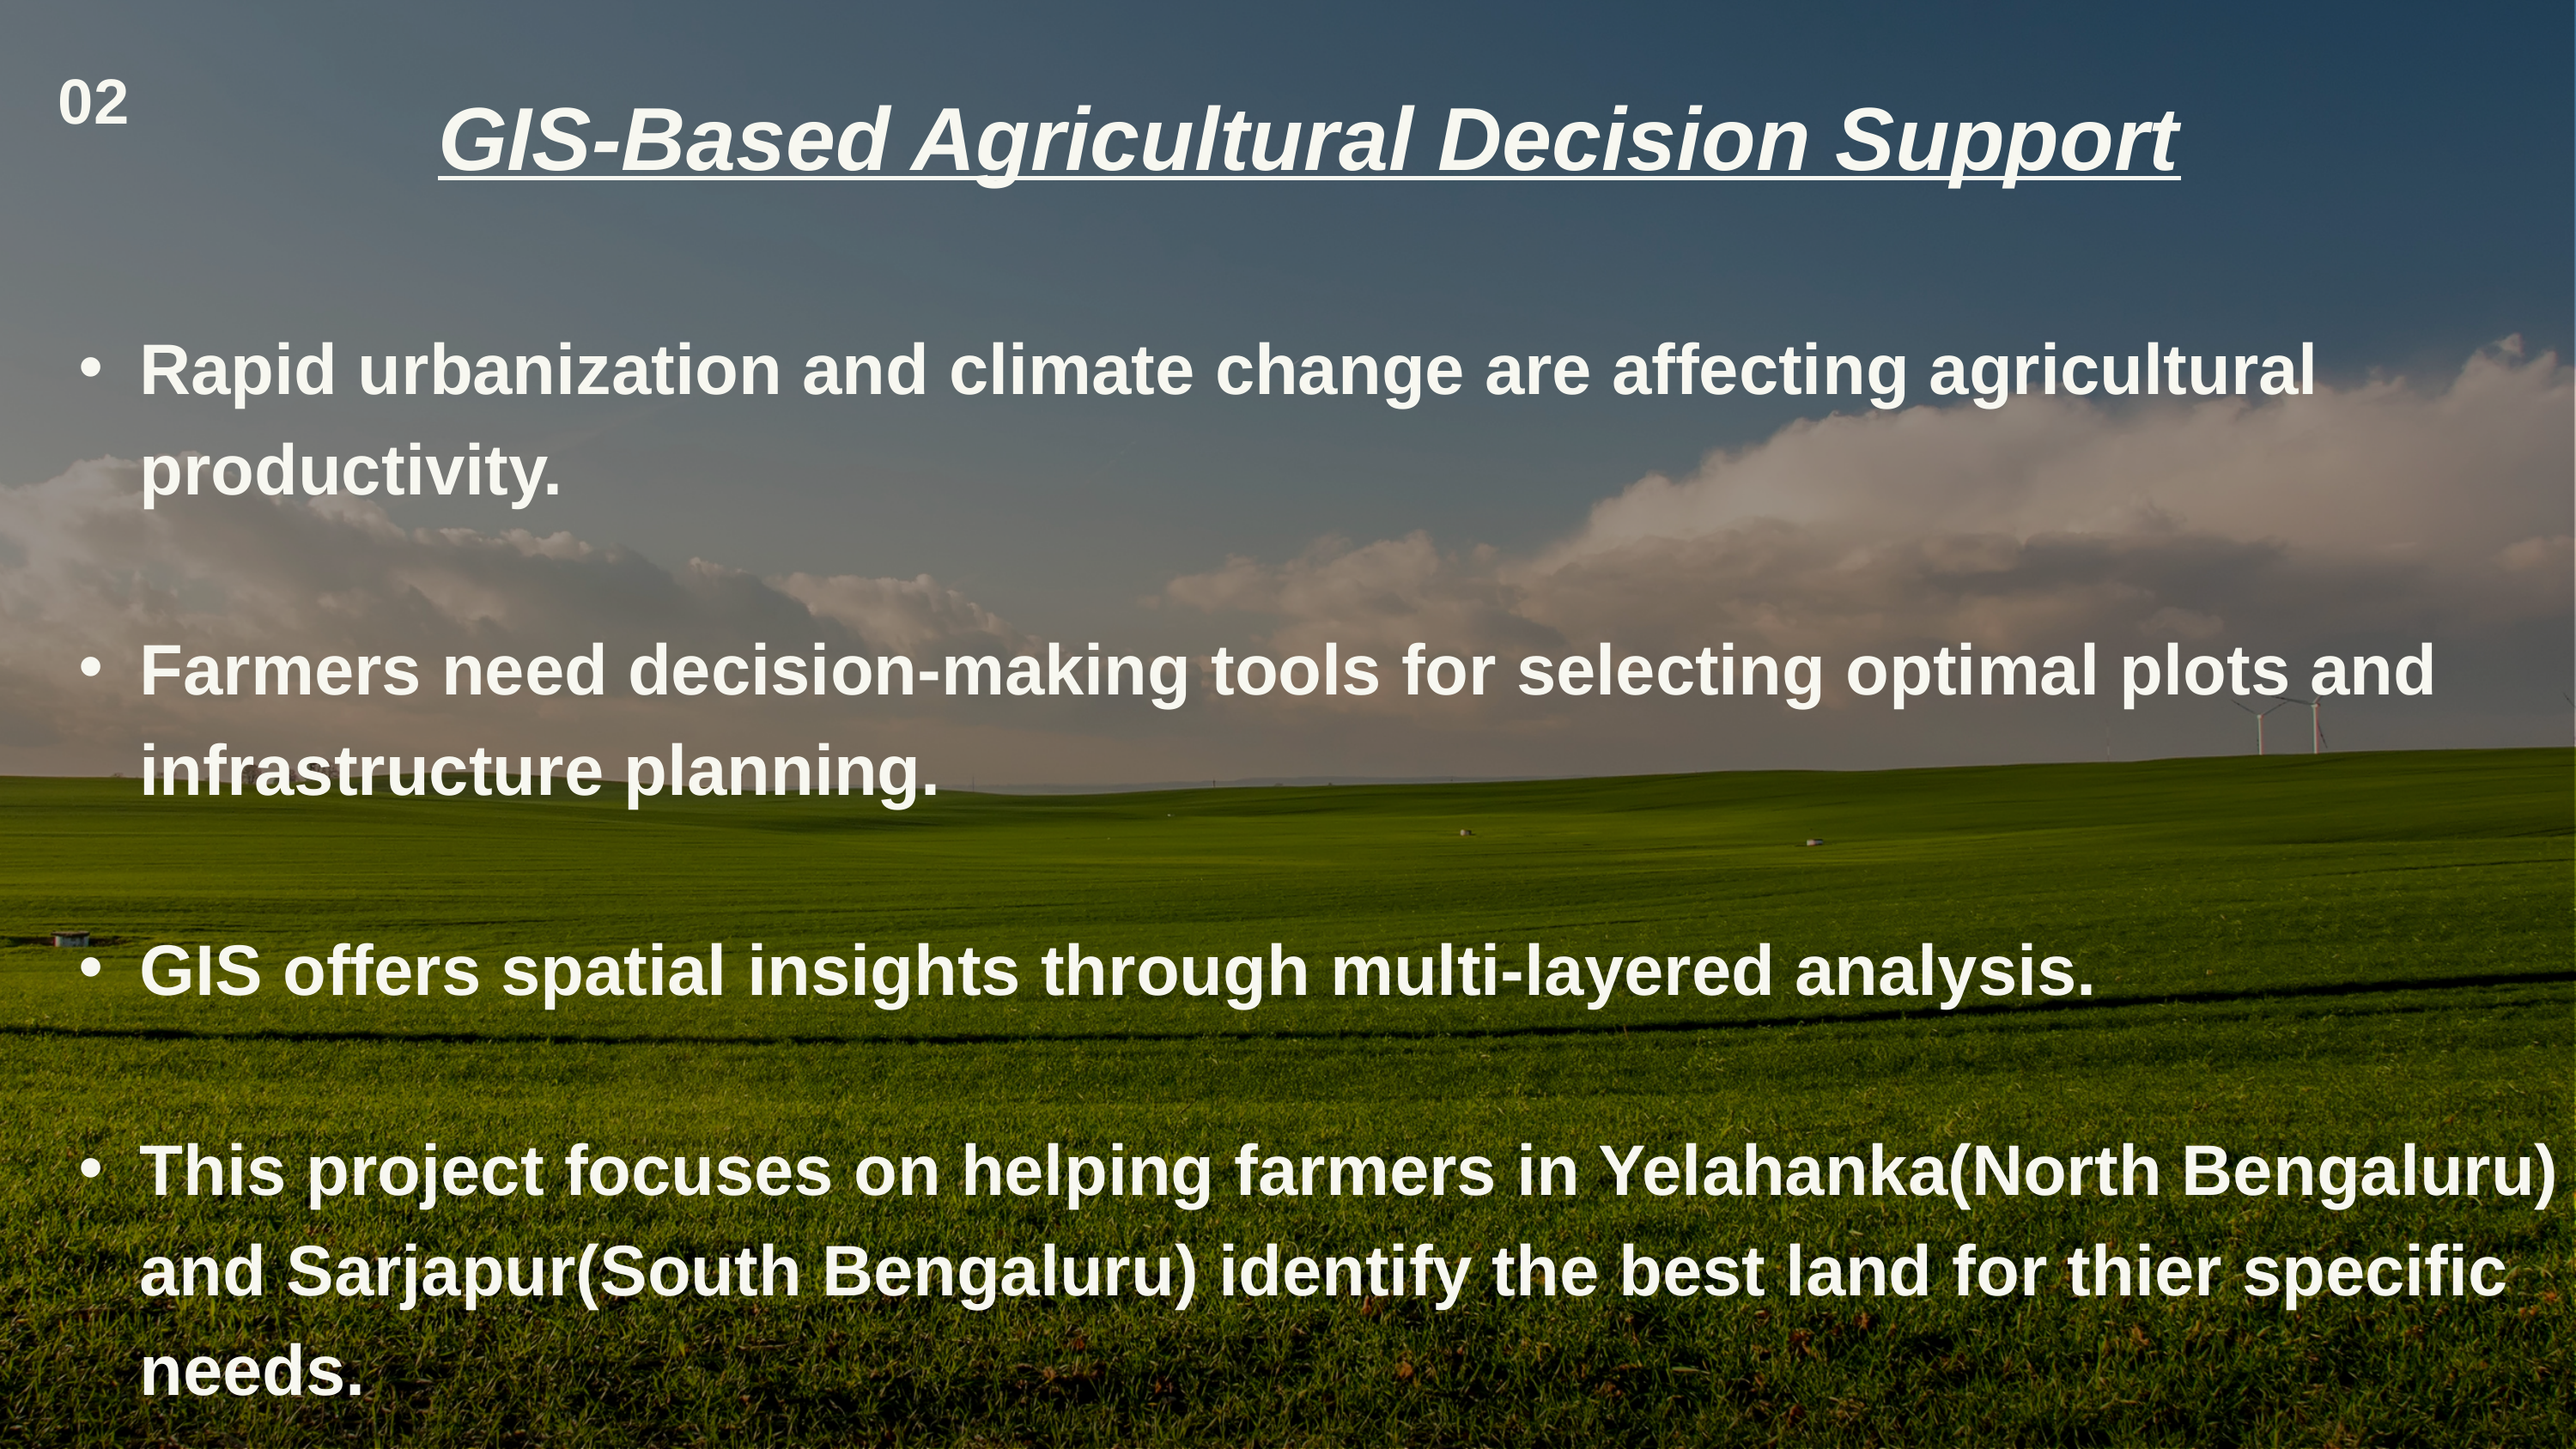

02
GIS-Based Agricultural Decision Support
Rapid urbanization and climate change are affecting agricultural productivity.

Farmers need decision-making tools for selecting optimal plots and infrastructure planning.

GIS offers spatial insights through multi-layered analysis.

This project focuses on helping farmers in Yelahanka(North Bengaluru) and Sarjapur(South Bengaluru) identify the best land for thier specific needs.